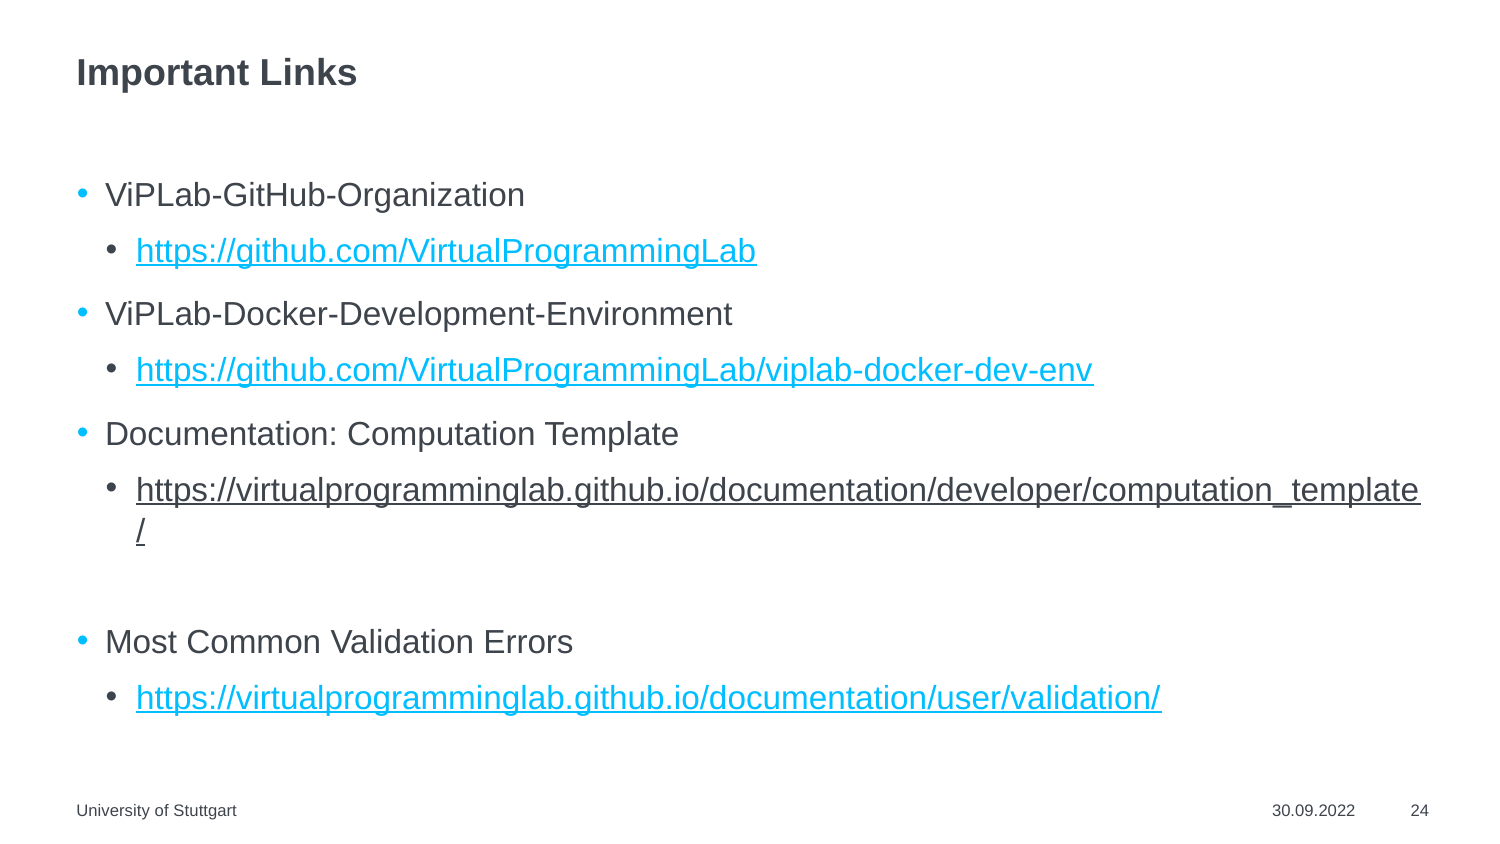

# Important Links

ViPLab-GitHub-Organization
https://github.com/VirtualProgrammingLab
ViPLab-Docker-Development-Environment
https://github.com/VirtualProgrammingLab/viplab-docker-dev-env
Documentation: Computation Template
https://virtualprogramminglab.github.io/documentation/developer/computation_template/
Most Common Validation Errors
https://virtualprogramminglab.github.io/documentation/user/validation/
University of Stuttgart
30.09.2022
24